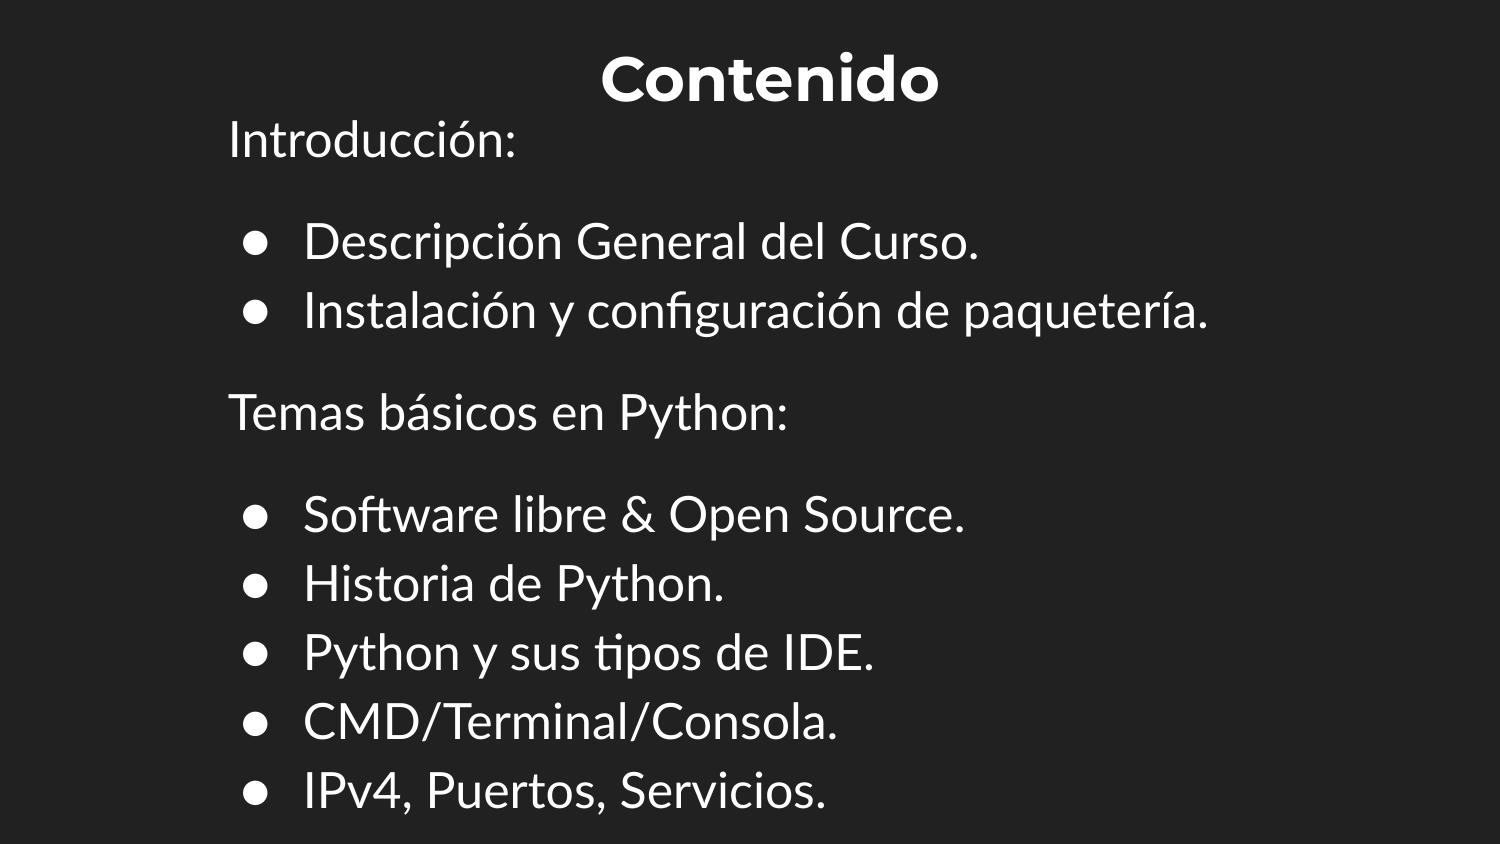

Contenido
Introducción:
Descripción General del Curso.
Instalación y configuración de paquetería.
Temas básicos en Python:
Software libre & Open Source.
Historia de Python.
Python y sus tipos de IDE.
CMD/Terminal/Consola.
IPv4, Puertos, Servicios.